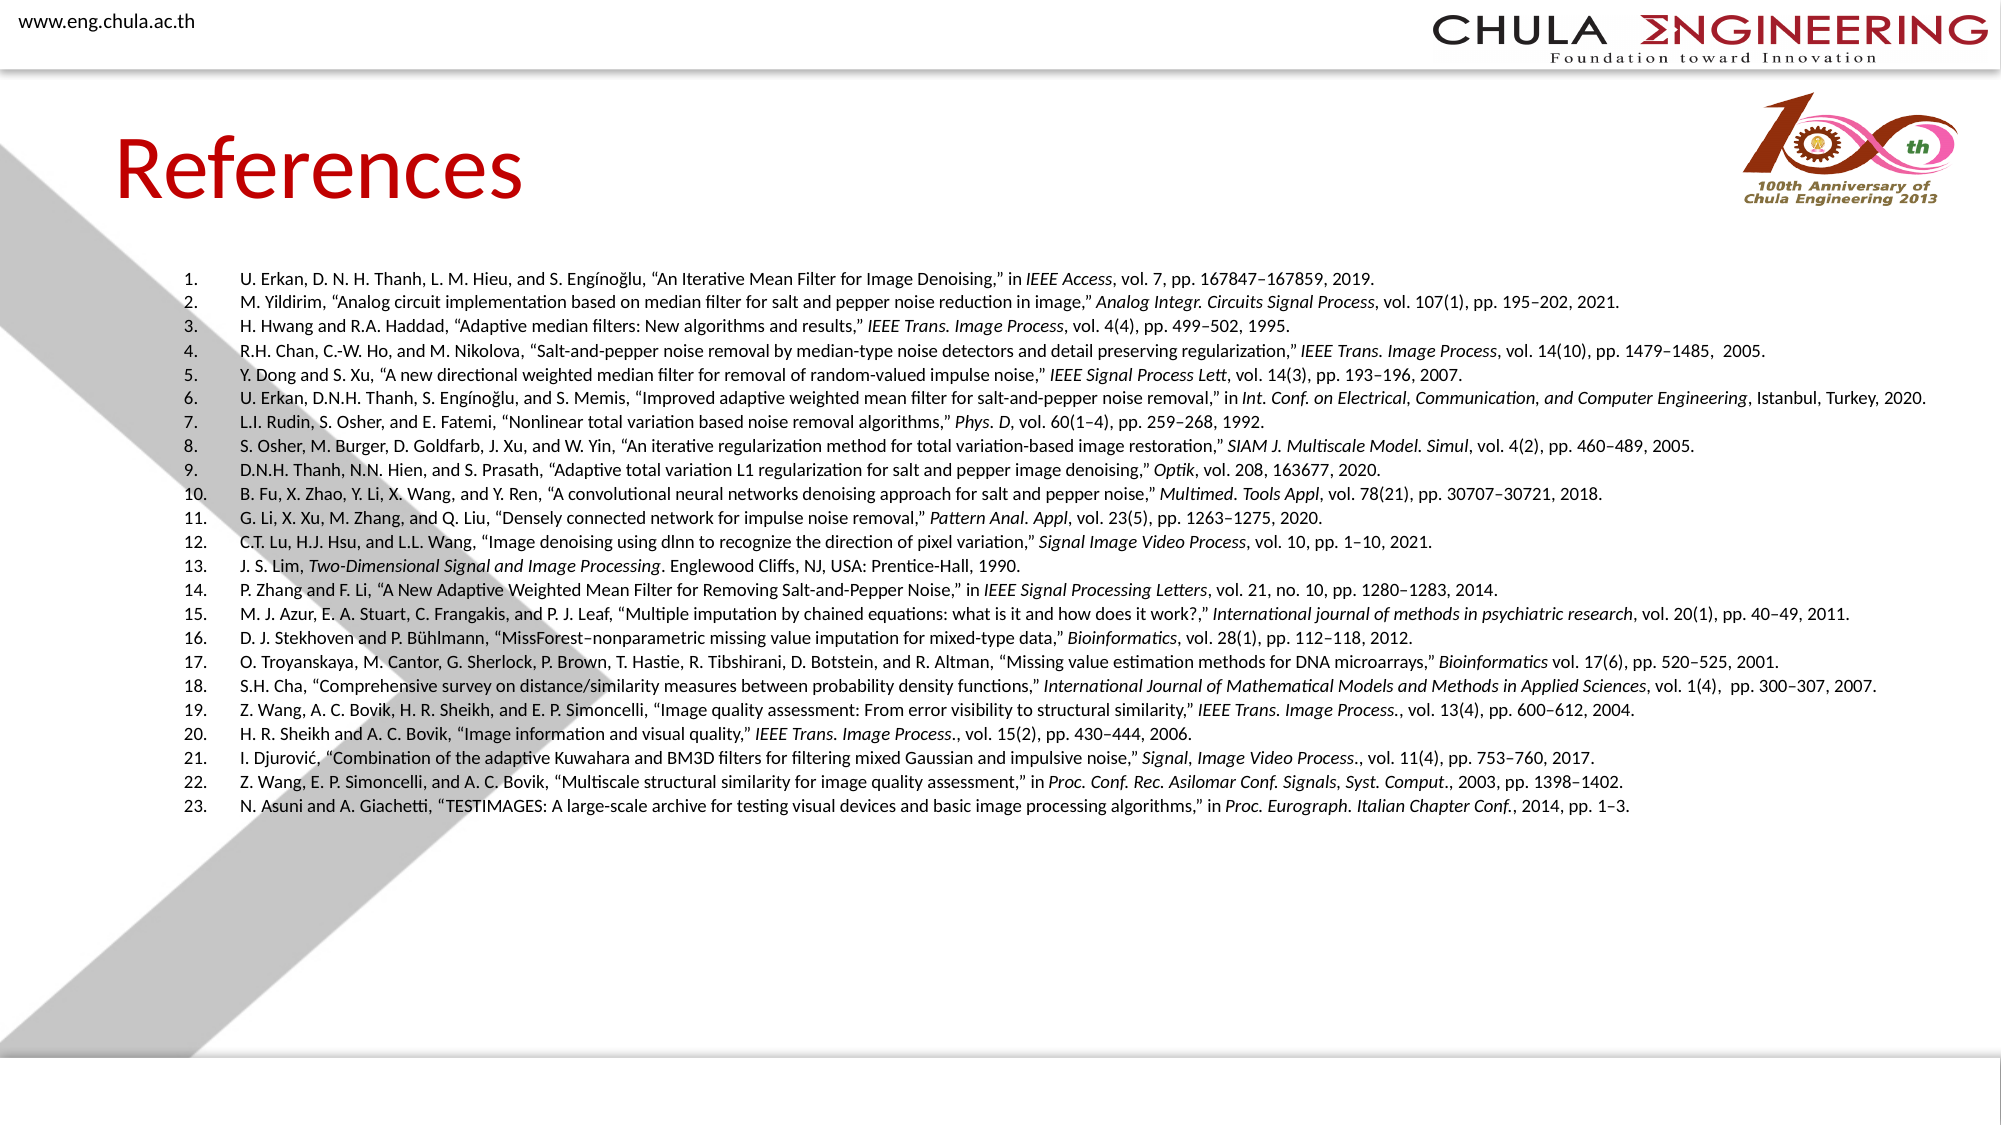

# References
U. Erkan, D. N. H. Thanh, L. M. Hieu, and S. Engínoğlu, “An Iterative Mean Filter for Image Denoising,” in IEEE Access, vol. 7, pp. 167847–167859, 2019.
M. Yildirim, “Analog circuit implementation based on median filter for salt and pepper noise reduction in image,” Analog Integr. Circuits Signal Process, vol. 107(1), pp. 195–202, 2021.
H. Hwang and R.A. Haddad, “Adaptive median filters: New algorithms and results,” IEEE Trans. Image Process, vol. 4(4), pp. 499–502, 1995.
R.H. Chan, C.-W. Ho, and M. Nikolova, “Salt-and-pepper noise removal by median-type noise detectors and detail preserving regularization,” IEEE Trans. Image Process, vol. 14(10), pp. 1479–1485,  2005.
Y. Dong and S. Xu, “A new directional weighted median filter for removal of random-valued impulse noise,” IEEE Signal Process Lett, vol. 14(3), pp. 193–196, 2007.
U. Erkan, D.N.H. Thanh, S. Engínoğlu, and S. Memis, “Improved adaptive weighted mean filter for salt-and-pepper noise removal,” in Int. Conf. on Electrical, Communication, and Computer Engineering, Istanbul, Turkey, 2020.
L.I. Rudin, S. Osher, and E. Fatemi, “Nonlinear total variation based noise removal algorithms,” Phys. D, vol. 60(1–4), pp. 259–268, 1992.
S. Osher, M. Burger, D. Goldfarb, J. Xu, and W. Yin, “An iterative regularization method for total variation-based image restoration,” SIAM J. Multiscale Model. Simul, vol. 4(2), pp. 460–489, 2005.
D.N.H. Thanh, N.N. Hien, and S. Prasath, “Adaptive total variation L1 regularization for salt and pepper image denoising,” Optik, vol. 208, 163677, 2020.
B. Fu, X. Zhao, Y. Li, X. Wang, and Y. Ren, “A convolutional neural networks denoising approach for salt and pepper noise,” Multimed. Tools Appl, vol. 78(21), pp. 30707–30721, 2018.
G. Li, X. Xu, M. Zhang, and Q. Liu, “Densely connected network for impulse noise removal,” Pattern Anal. Appl, vol. 23(5), pp. 1263–1275, 2020.
C.T. Lu, H.J. Hsu, and L.L. Wang, “Image denoising using dlnn to recognize the direction of pixel variation,” Signal Image Video Process, vol. 10, pp. 1–10, 2021.
J. S. Lim, Two-Dimensional Signal and Image Processing. Englewood Cliffs, NJ, USA: Prentice-Hall, 1990.
P. Zhang and F. Li, “A New Adaptive Weighted Mean Filter for Removing Salt-and-Pepper Noise,” in IEEE Signal Processing Letters, vol. 21, no. 10, pp. 1280–1283, 2014.
M. J. Azur, E. A. Stuart, C. Frangakis, and P. J. Leaf, “Multiple imputation by chained equations: what is it and how does it work?,” International journal of methods in psychiatric research, vol. 20(1), pp. 40–49, 2011.
D. J. Stekhoven and P. Bühlmann, “MissForest–nonparametric missing value imputation for mixed-type data,” Bioinformatics, vol. 28(1), pp. 112–118, 2012.
O. Troyanskaya, M. Cantor, G. Sherlock, P. Brown, T. Hastie, R. Tibshirani, D. Botstein, and R. Altman, “Missing value estimation methods for DNA microarrays,” Bioinformatics vol. 17(6), pp. 520–525, 2001.
S.H. Cha, “Comprehensive survey on distance/similarity measures between probability density functions,” International Journal of Mathematical Models and Methods in Applied Sciences, vol. 1(4),  pp. 300–307, 2007.
Z. Wang, A. C. Bovik, H. R. Sheikh, and E. P. Simoncelli, “Image quality assessment: From error visibility to structural similarity,” IEEE Trans. Image Process., vol. 13(4), pp. 600–612, 2004.
H. R. Sheikh and A. C. Bovik, “Image information and visual quality,” IEEE Trans. Image Process., vol. 15(2), pp. 430–444, 2006.
I. Djurović, “Combination of the adaptive Kuwahara and BM3D filters for filtering mixed Gaussian and impulsive noise,” Signal, Image Video Process., vol. 11(4), pp. 753–760, 2017.
Z. Wang, E. P. Simoncelli, and A. C. Bovik, “Multiscale structural similarity for image quality assessment,” in Proc. Conf. Rec. Asilomar Conf. Signals, Syst. Comput., 2003, pp. 1398–1402.
N. Asuni and A. Giachetti, “TESTIMAGES: A large-scale archive for testing visual devices and basic image processing algorithms,” in Proc. Eurograph. Italian Chapter Conf., 2014, pp. 1–3.